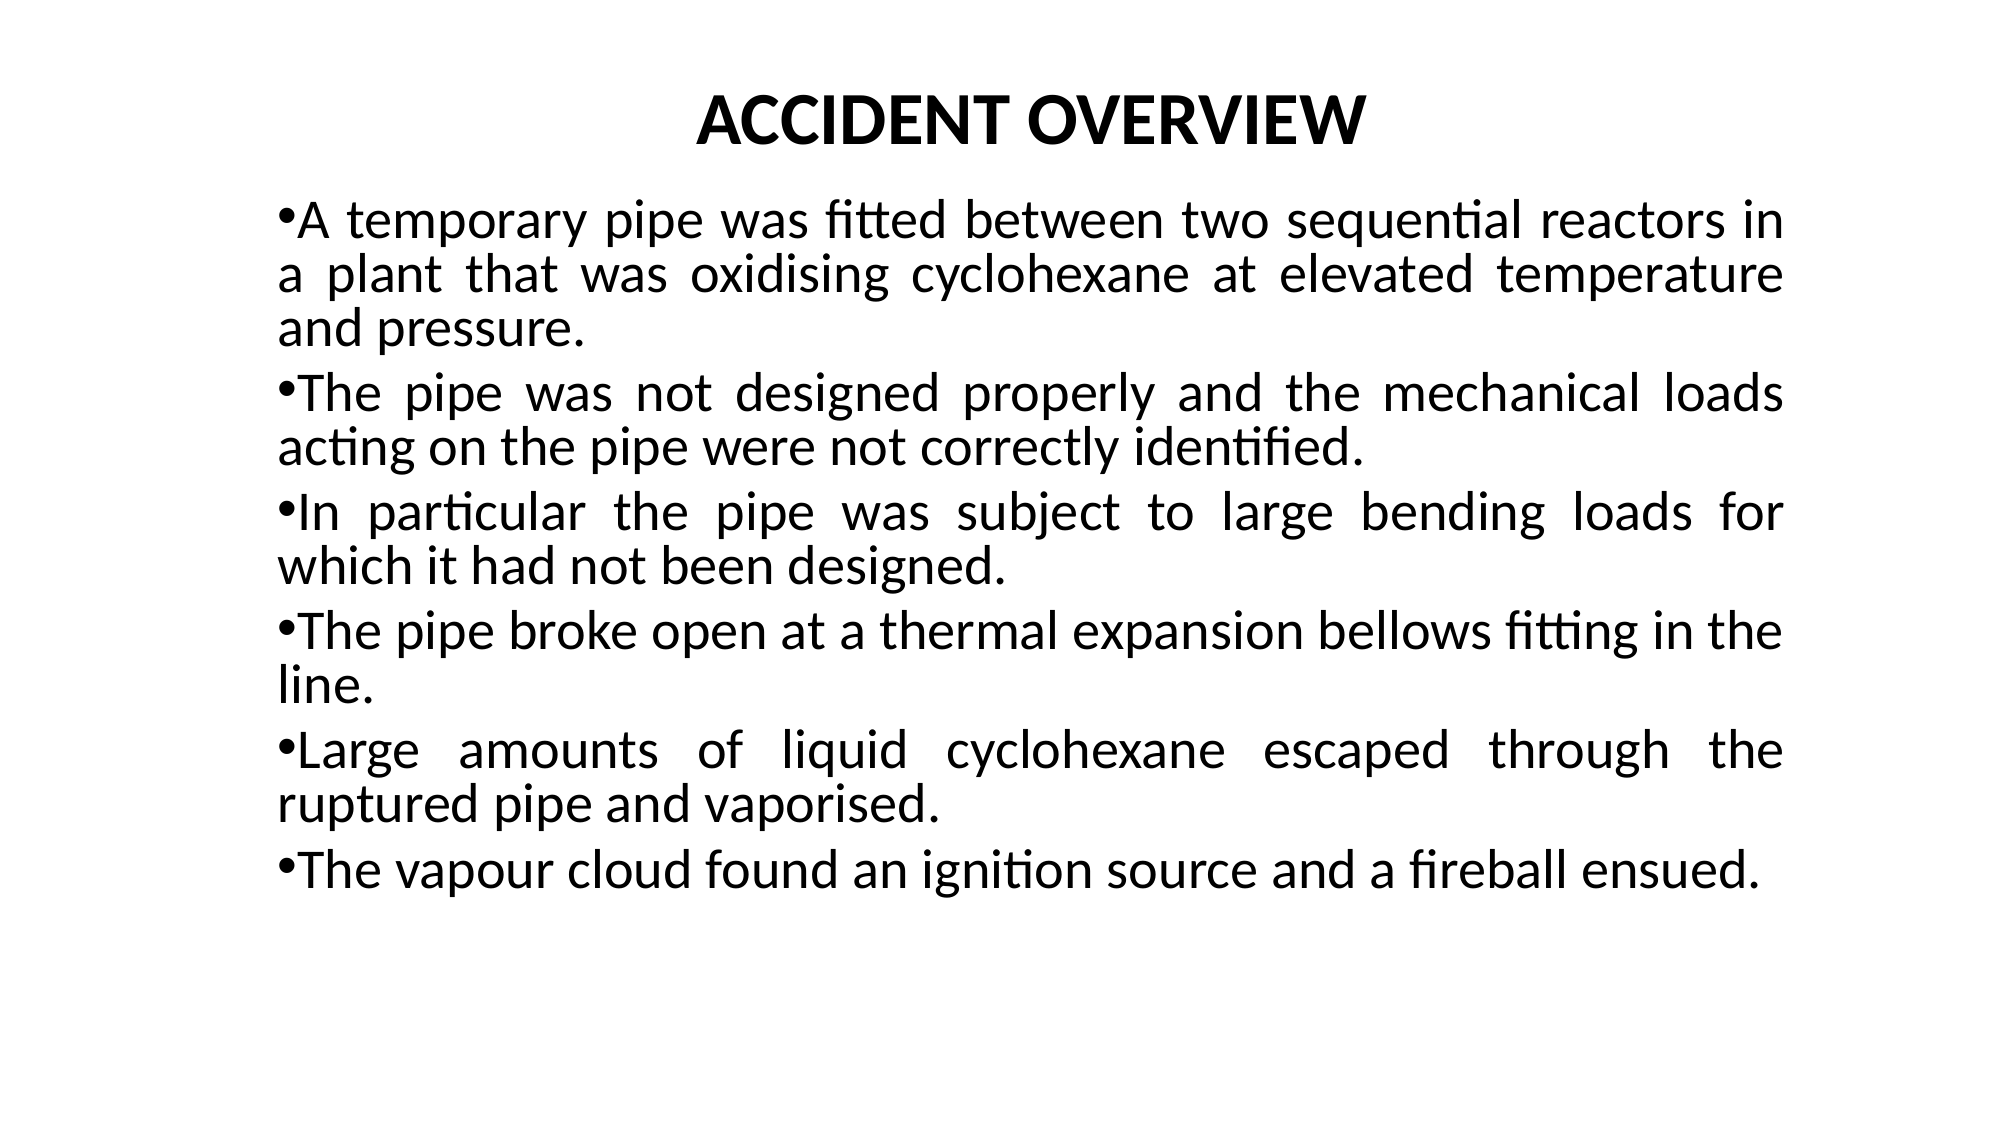

ACCIDENT OVERVIEW

A temporary pipe was fitted between two sequential reactors in a plant that was oxidising cyclohexane at elevated temperature and pressure.
The pipe was not designed properly and the mechanical loads acting on the pipe were not correctly identified.
In particular the pipe was subject to large bending loads for which it had not been designed.
The pipe broke open at a thermal expansion bellows fitting in the line.
Large amounts of liquid cyclohexane escaped through the ruptured pipe and vaporised.
The vapour cloud found an ignition source and a fireball ensued.